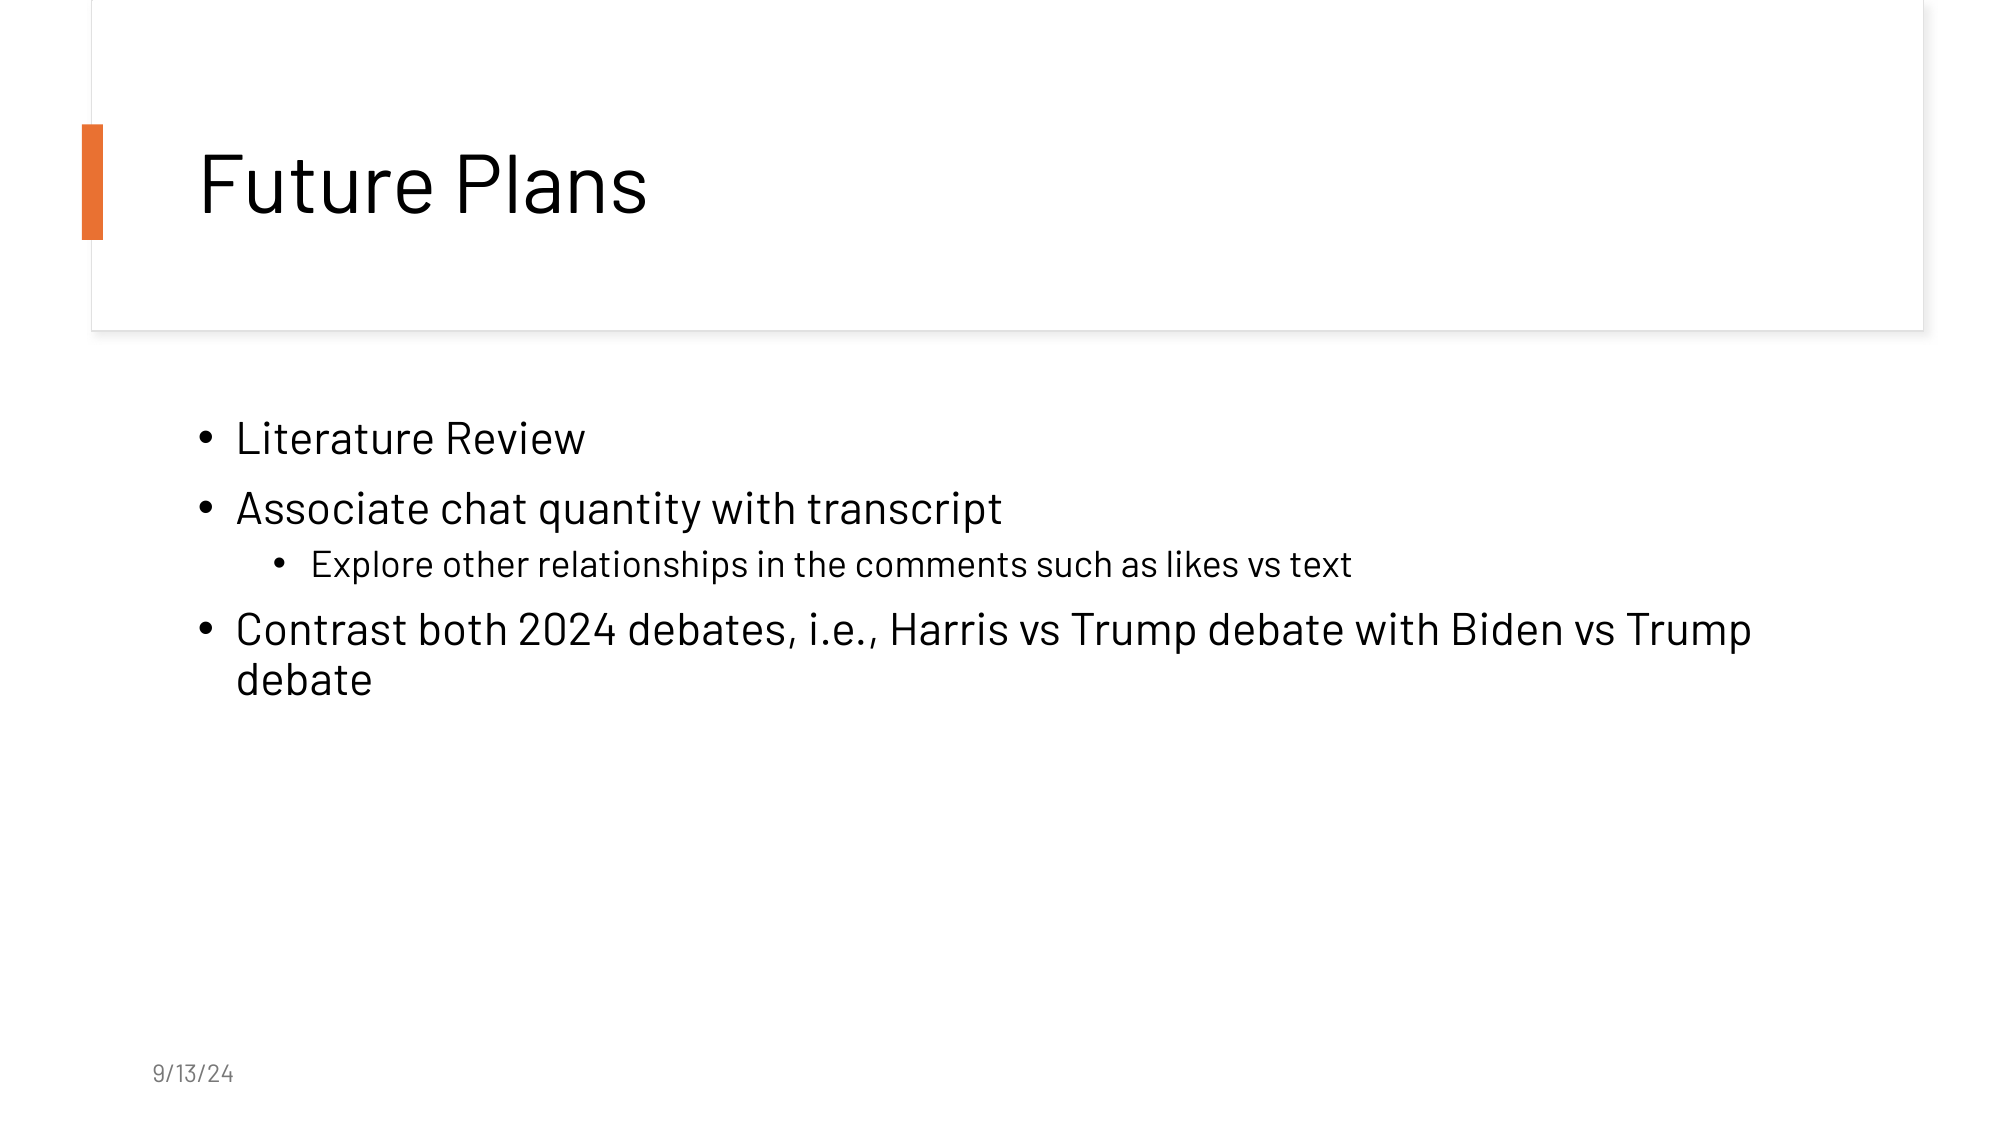

# Future Plans

Literature Review
Associate chat quantity with transcript
Explore other relationships in the comments such as likes vs text
Contrast both 2024 debates, i.e., Harris vs Trump debate with Biden vs Trump debate

9/13/24
Vibe Check Progress Update